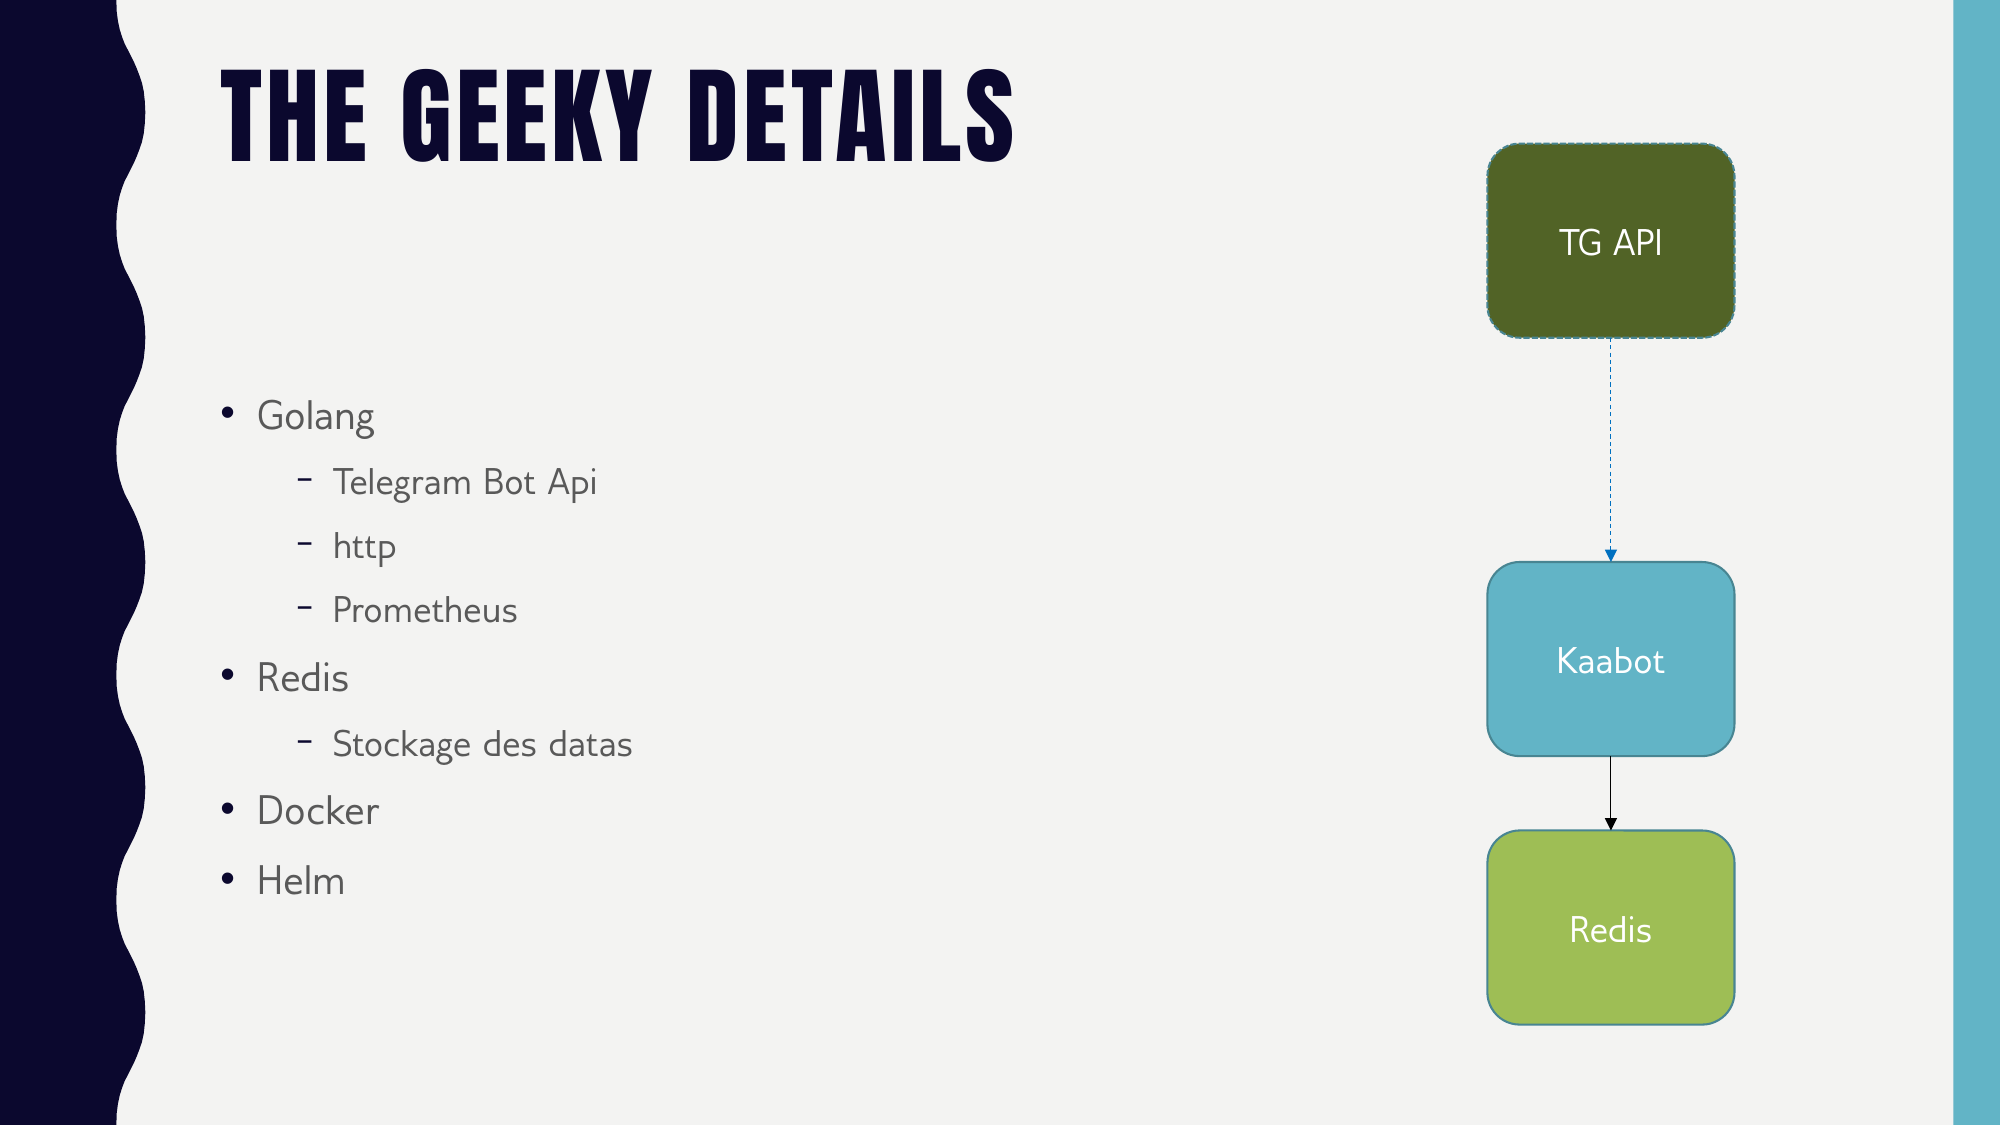

# The geeky details
TG API
Golang
Telegram Bot Api
http
Prometheus
Redis
Stockage des datas
Docker
Helm
Kaabot
Redis